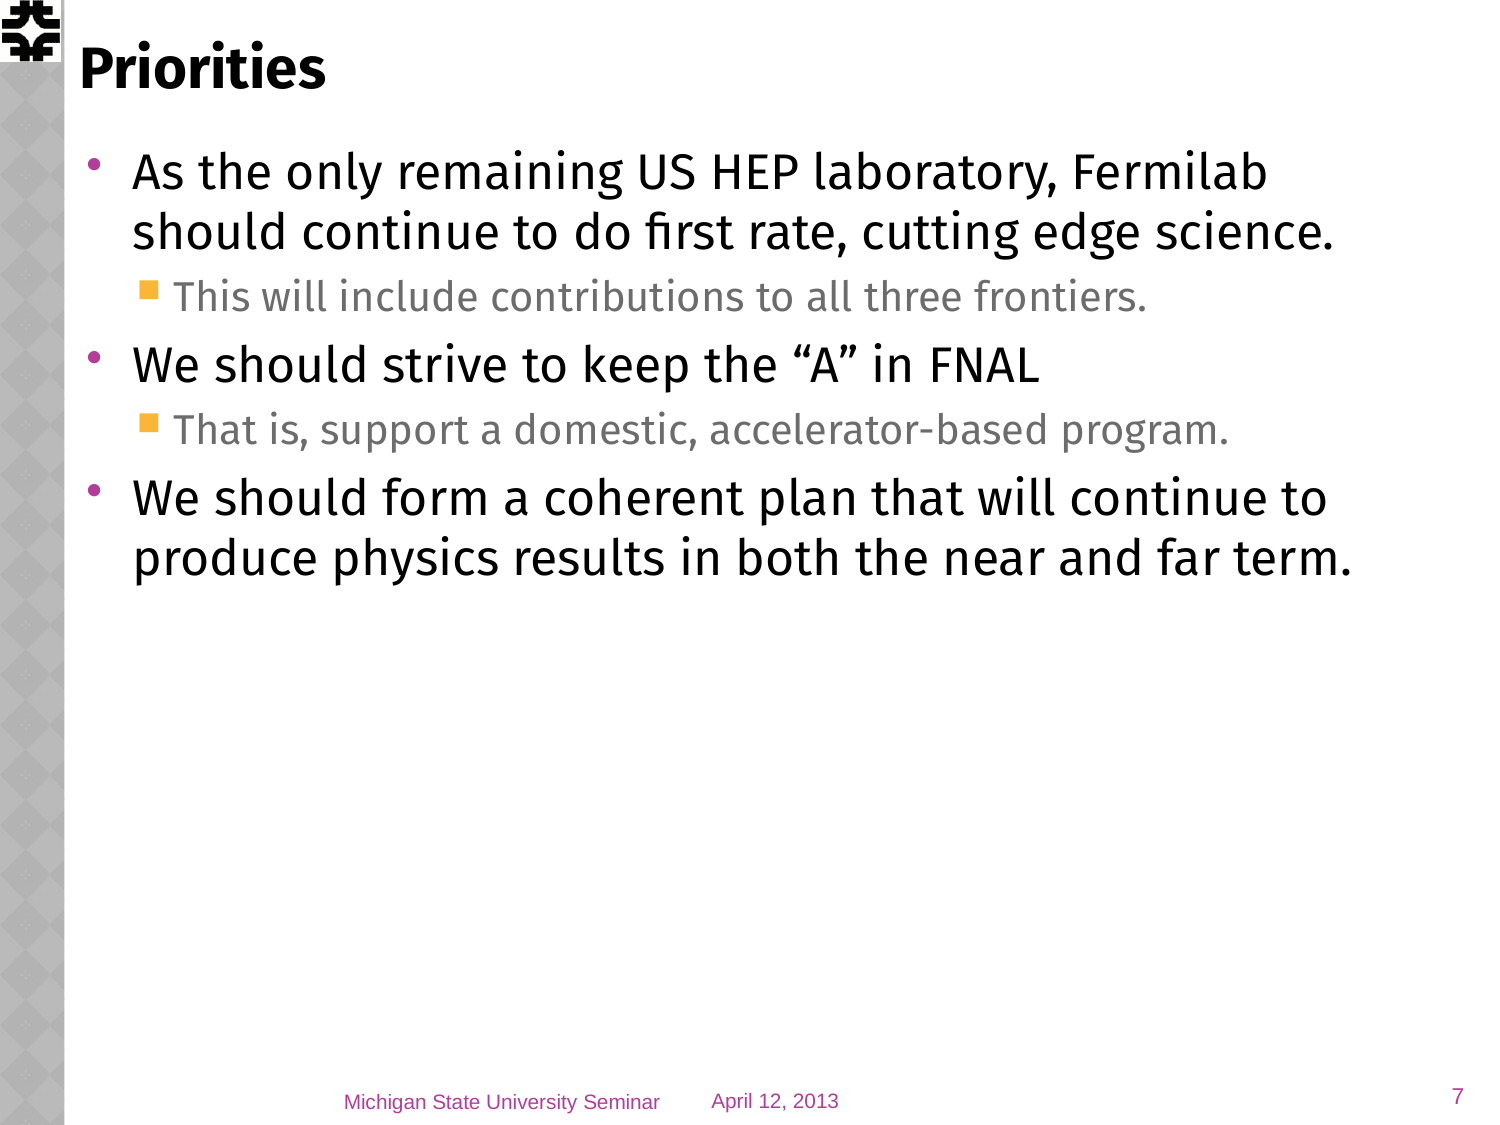

# Priorities
As the only remaining US HEP laboratory, Fermilab should continue to do first rate, cutting edge science.
This will include contributions to all three frontiers.
We should strive to keep the “A” in FNAL
That is, support a domestic, accelerator-based program.
We should form a coherent plan that will continue to produce physics results in both the near and far term.

7
Michigan State University Seminar
April 12, 2013